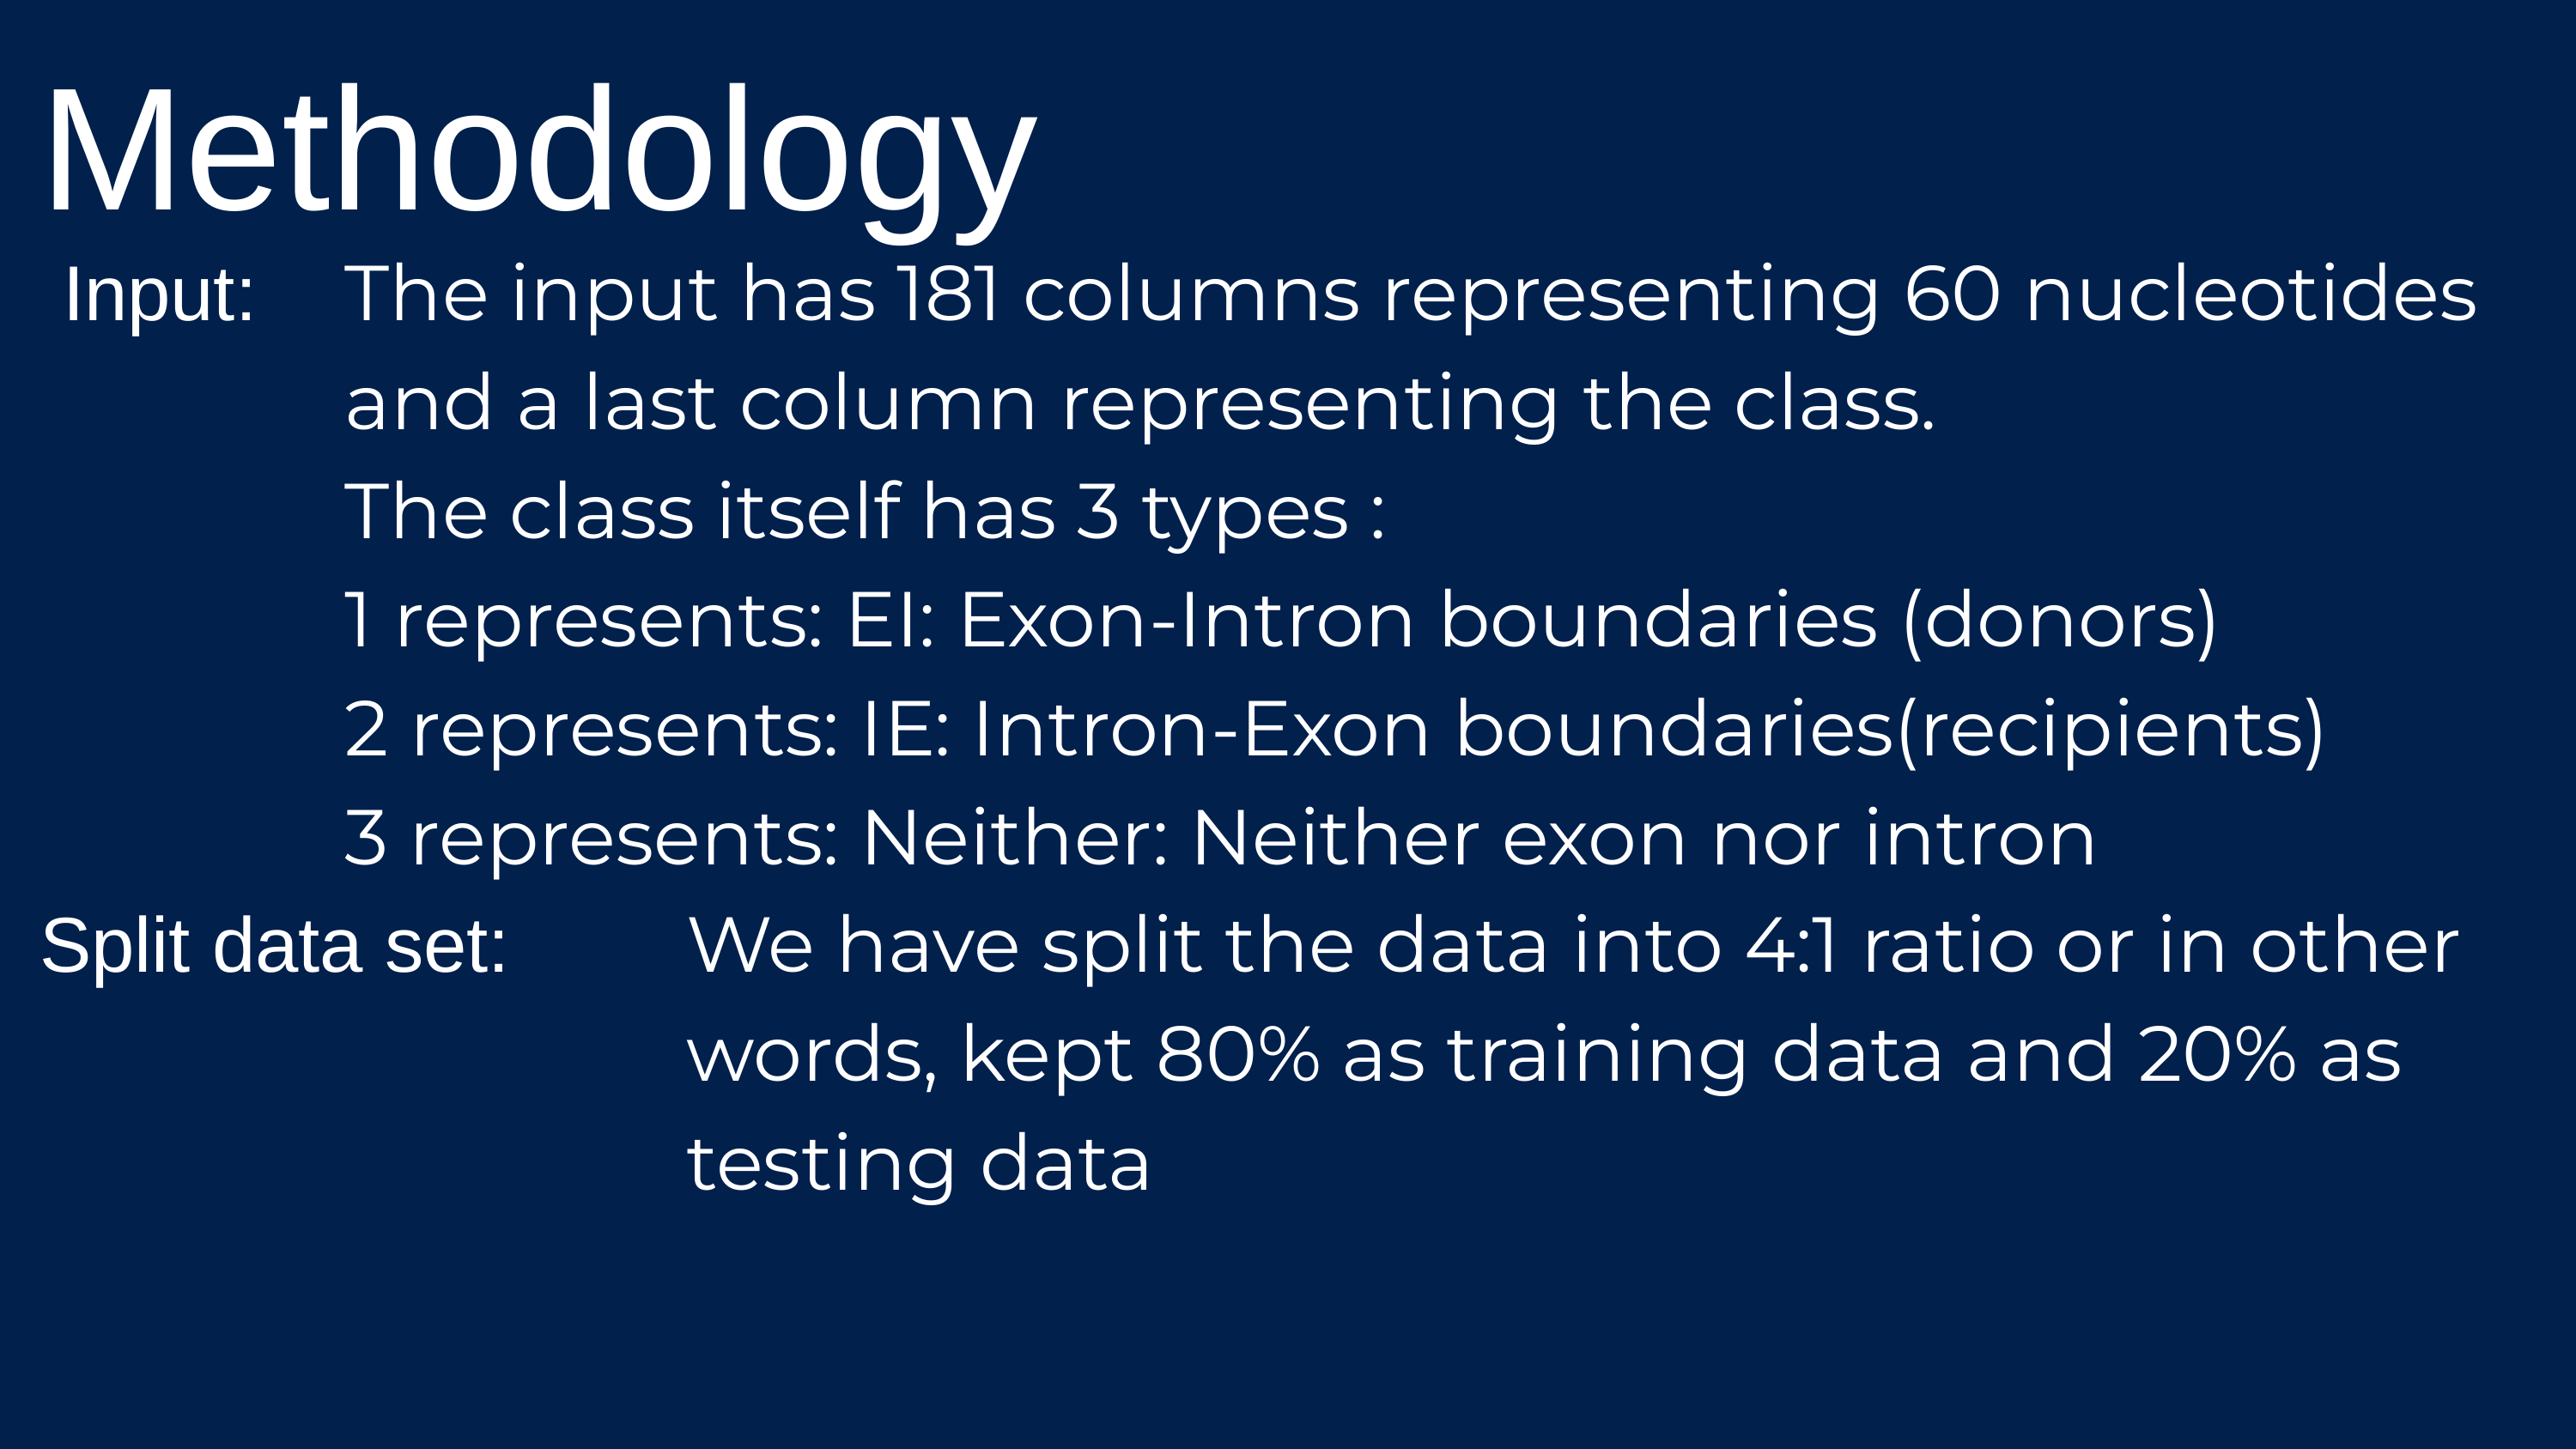

Methodology
Input:
The input has 181 columns representing 60 nucleotides and a last column representing the class.
The class itself has 3 types :
1 represents: EI: Exon-Intron boundaries (donors)
2 represents: IE: Intron-Exon boundaries(recipients)
3 represents: Neither: Neither exon nor intron

Split data set:
We have split the data into 4:1 ratio or in other words, kept 80% as training data and 20% as testing data